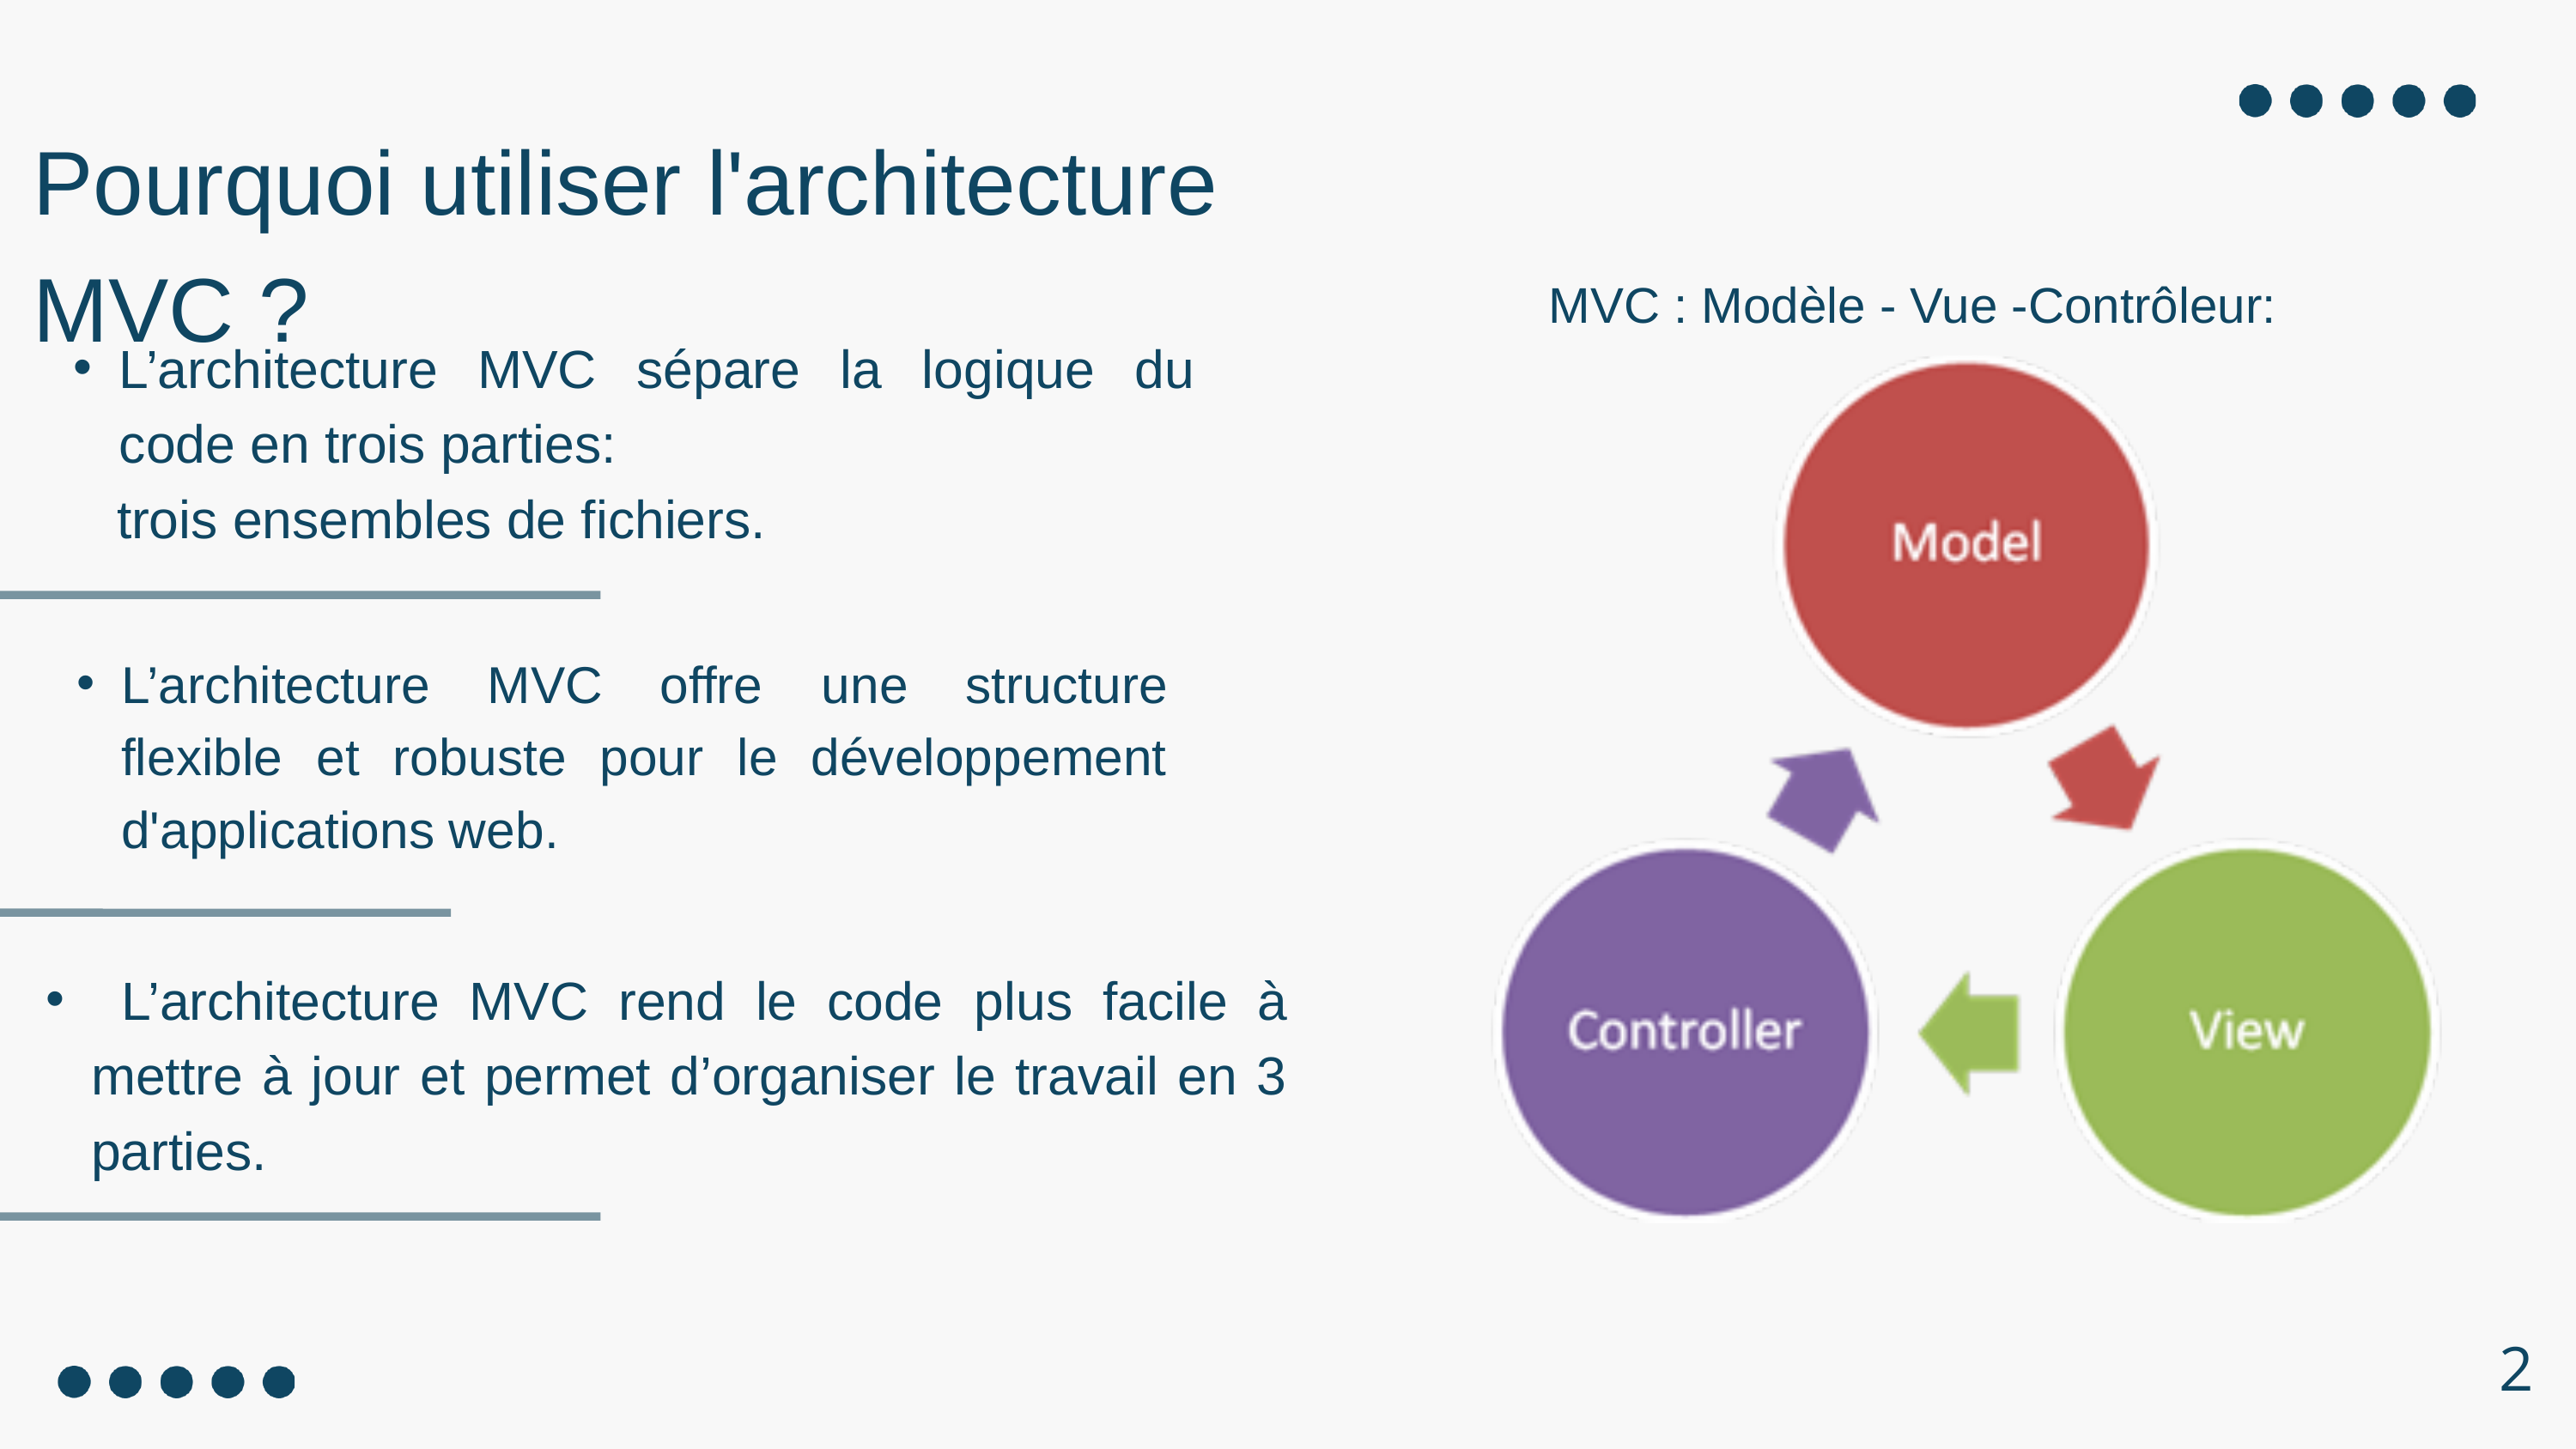

Pourquoi utiliser l'architecture MVC ?

MVC : Modèle - Vue -Contrôleur:
L’architecture MVC sépare la logique du code en trois parties:
      trois ensembles de fichiers.

L’architecture MVC offre une structure flexible et robuste pour le développement d'applications web.

 L’architecture MVC rend le code plus facile à mettre à jour et permet d’organiser le travail en 3 parties.

2